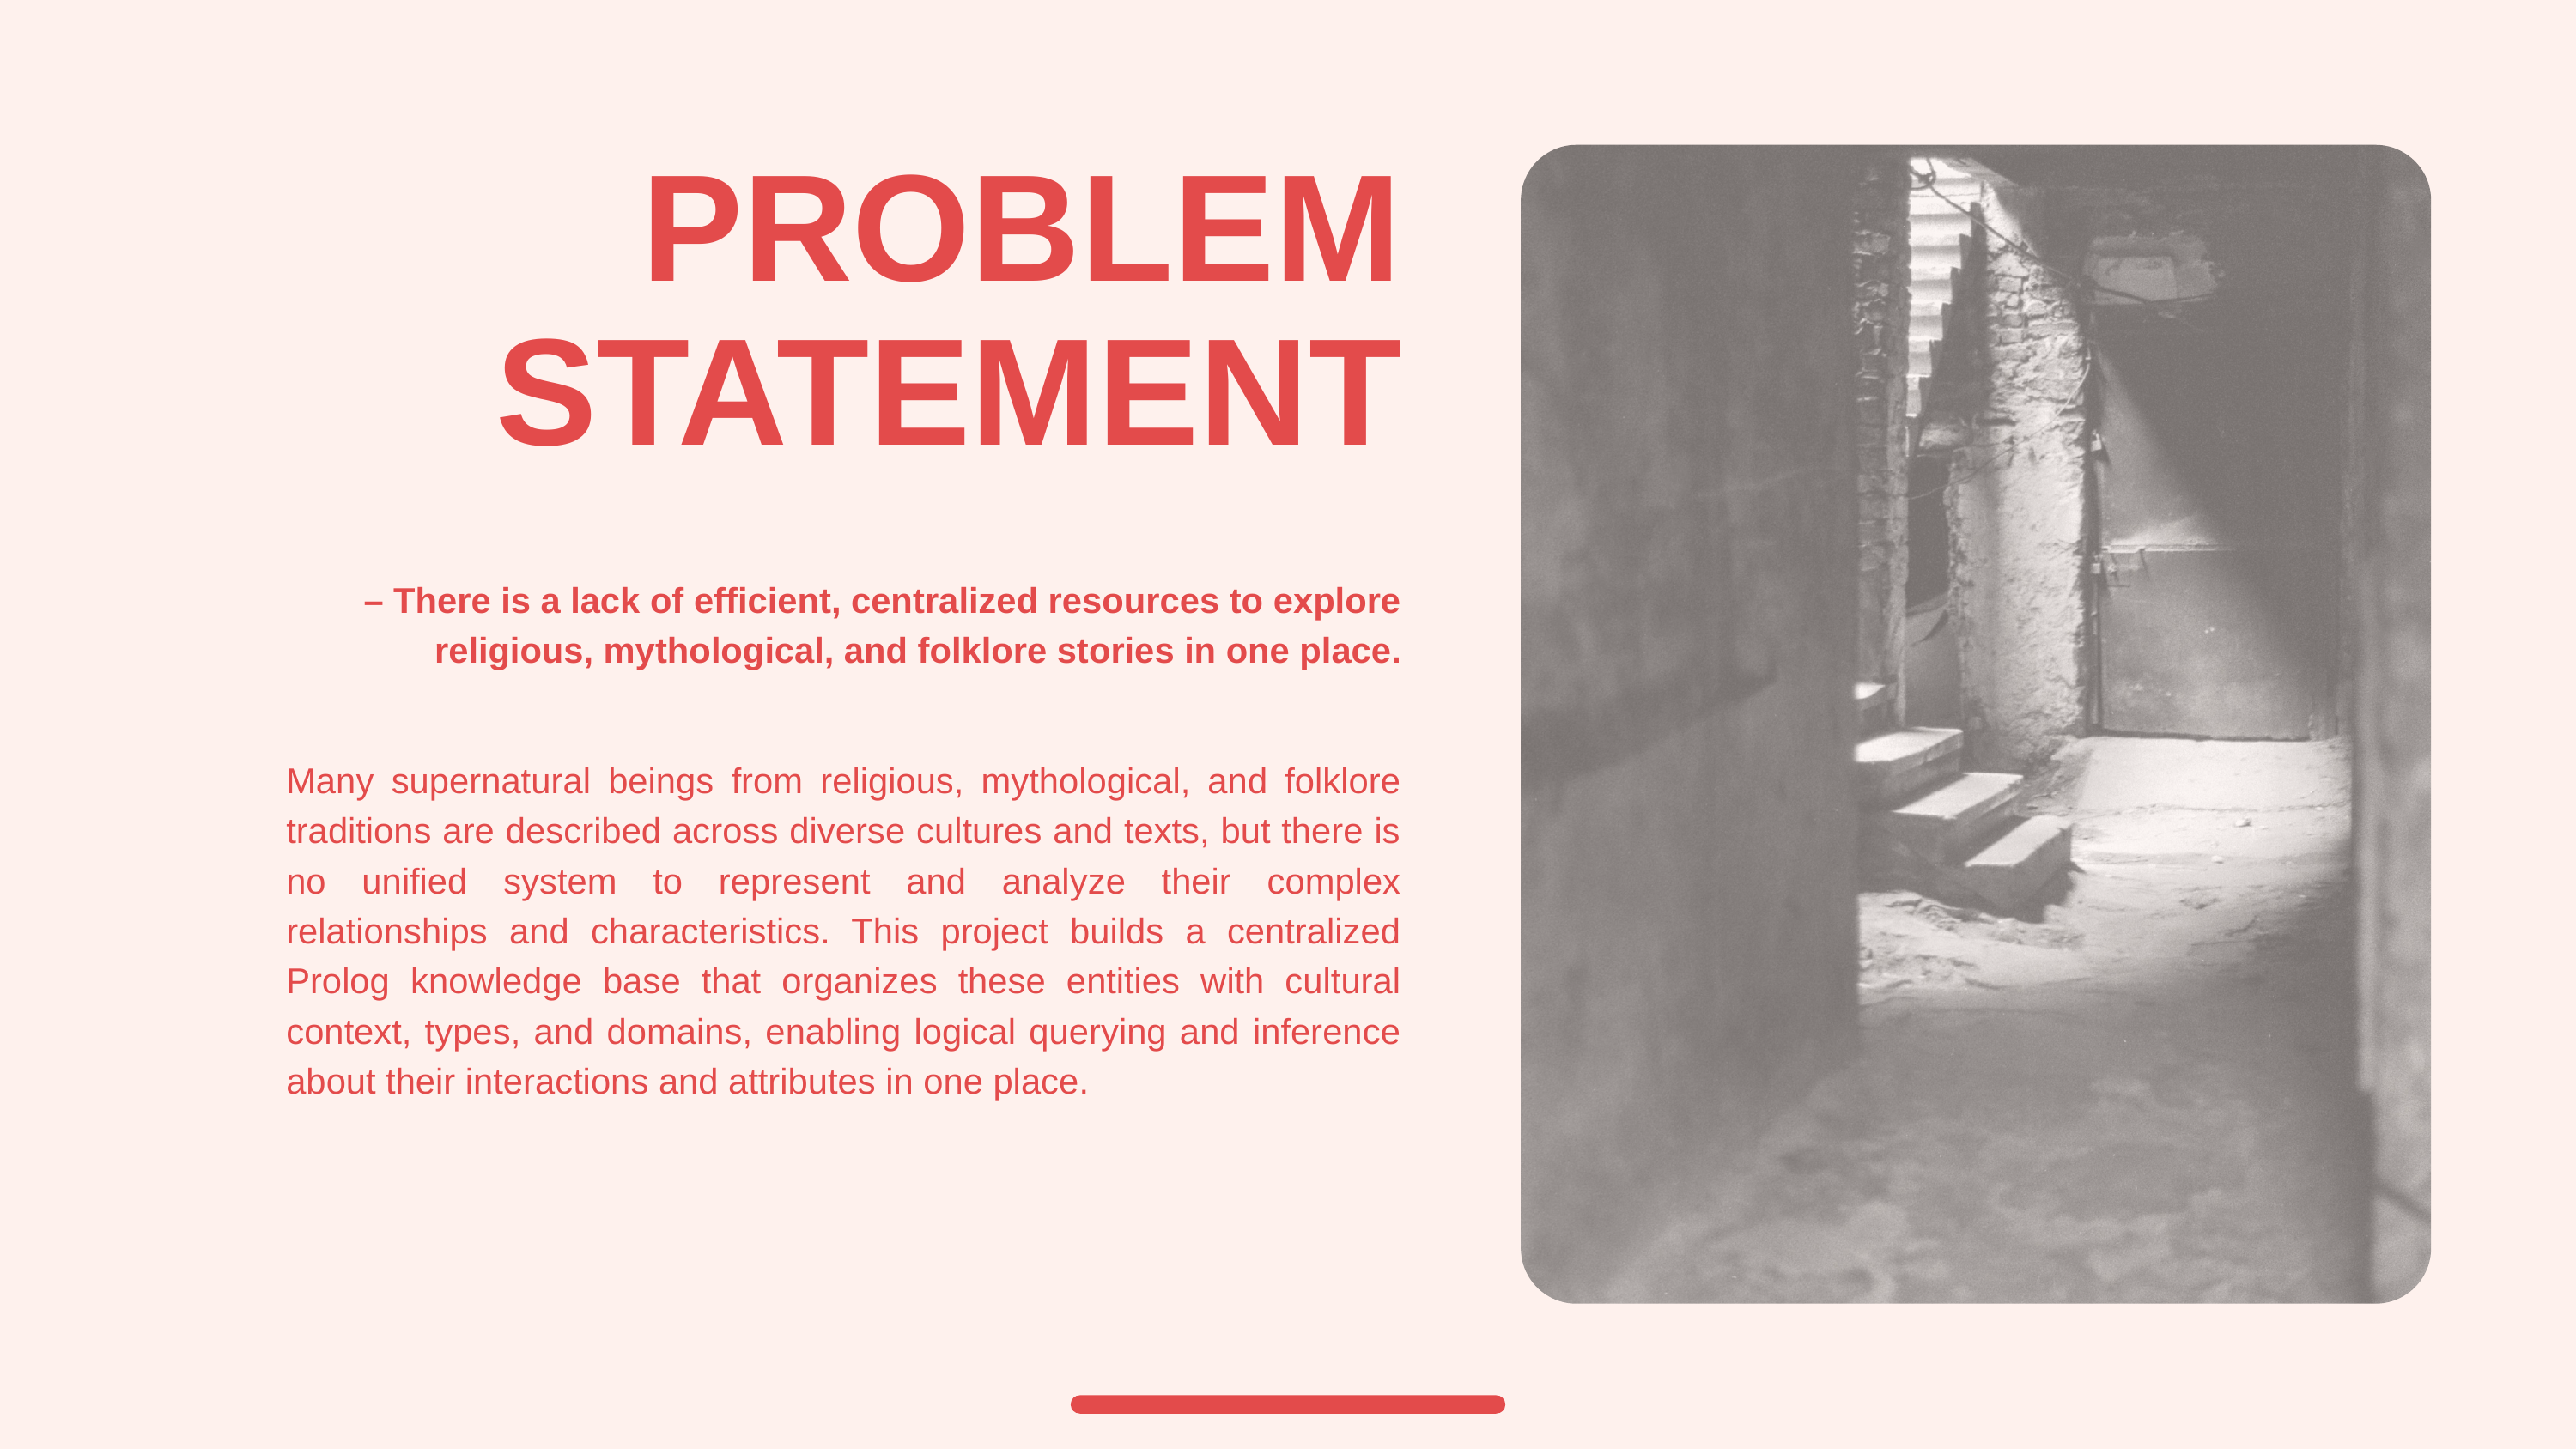

PROBLEM
STATEMENT
– There is a lack of efficient, centralized resources to explore religious, mythological, and folklore stories in one place.
Many supernatural beings from religious, mythological, and folklore traditions are described across diverse cultures and texts, but there is no unified system to represent and analyze their complex relationships and characteristics. This project builds a centralized Prolog knowledge base that organizes these entities with cultural context, types, and domains, enabling logical querying and inference about their interactions and attributes in one place.